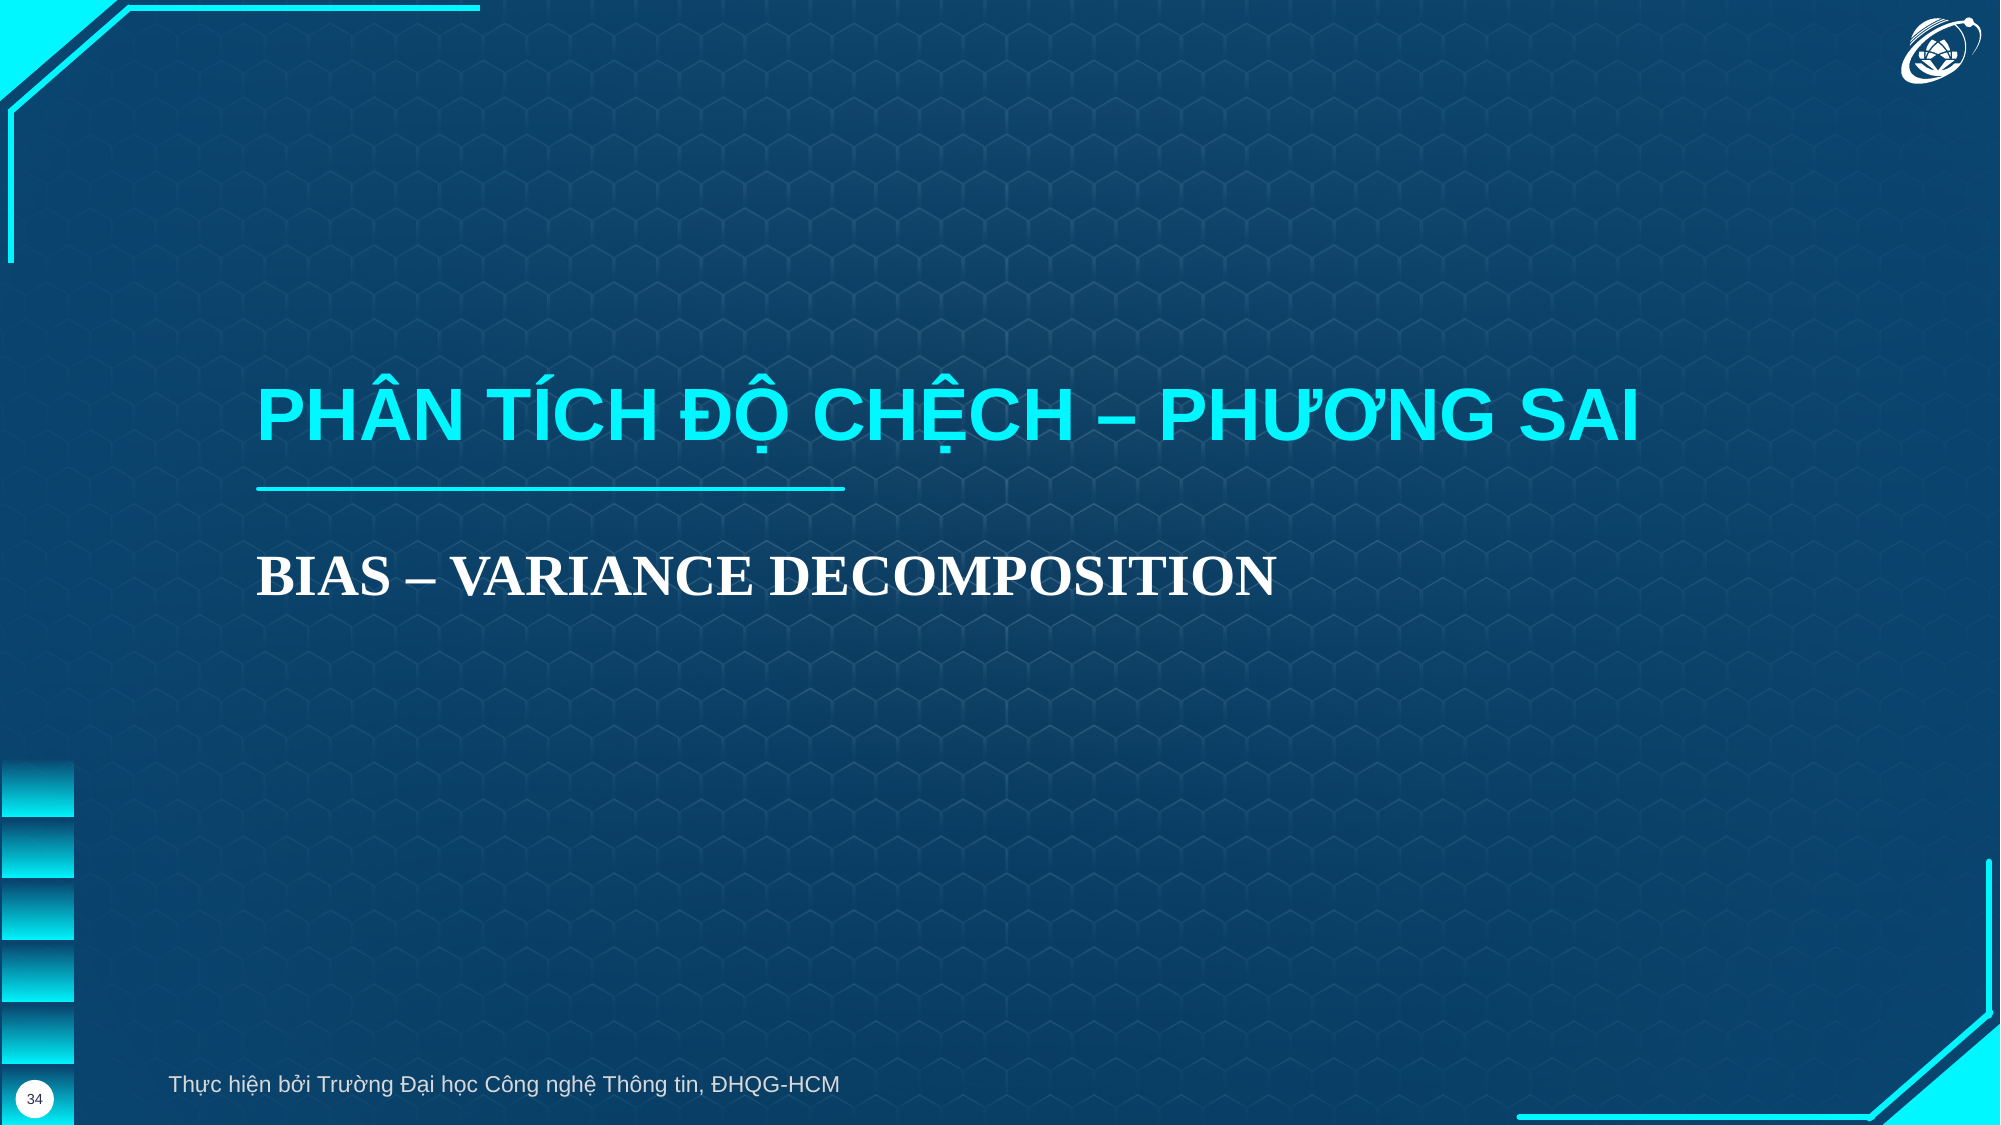

PHÂN TÍCH ĐỘ CHỆCH – PHƯƠNG SAI
BIAS – VARIANCE DECOMPOSITION

Thực hiện bởi Trường Đại học Công nghệ Thông tin, ĐHQG-HCM
34